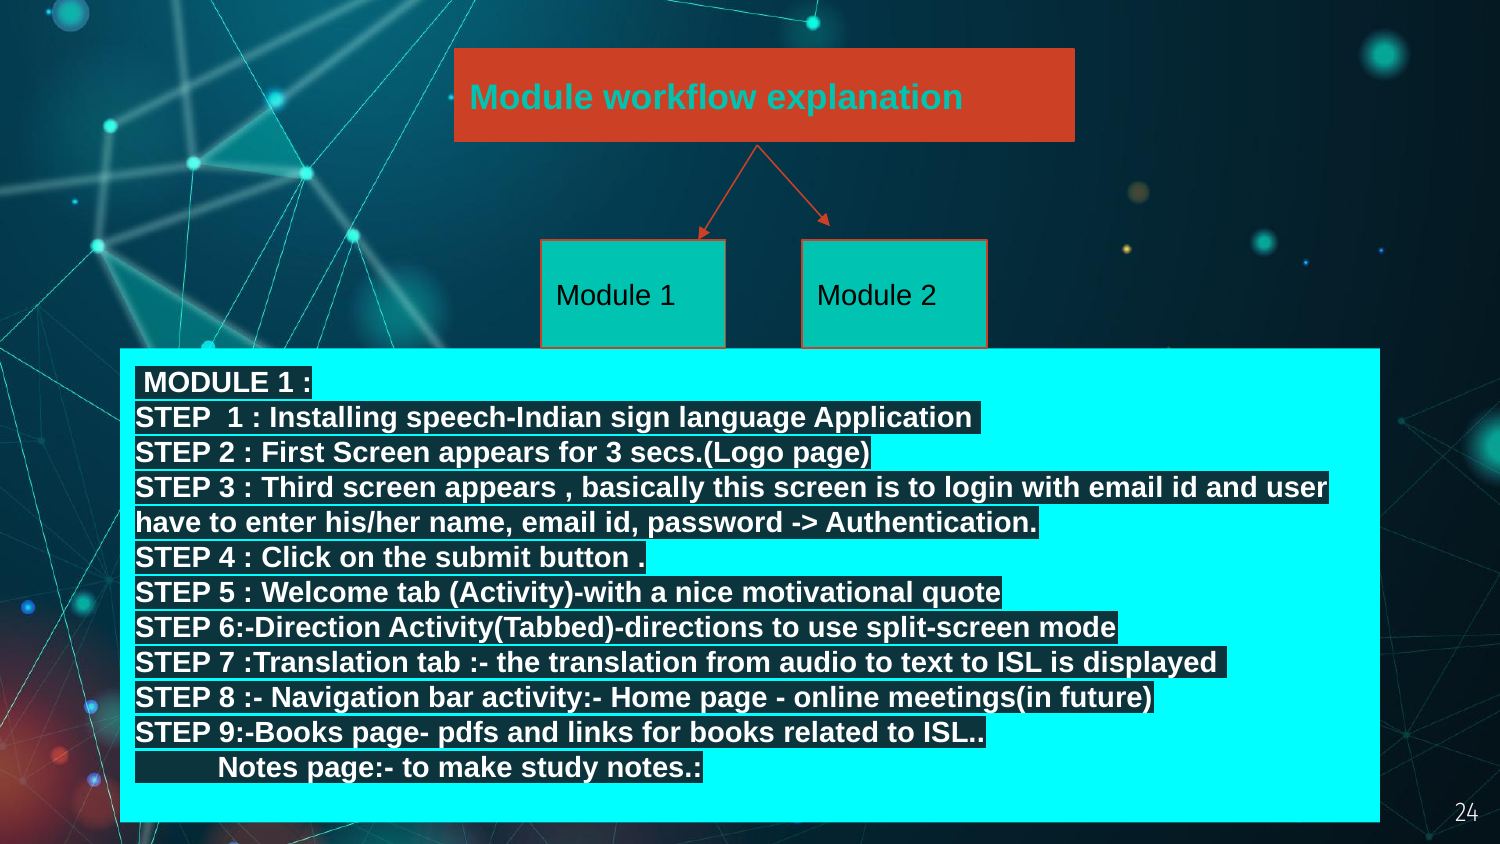

Module workflow explanation
#
Module 1
Module 2
 MODULE 1 :
STEP  1 : Installing speech-Indian sign language Application
STEP 2 : First Screen appears for 3 secs.(Logo page)
STEP 3 : Third screen appears , basically this screen is to login with email id and user have to enter his/her name, email id, password -> Authentication.
STEP 4 : Click on the submit button .
STEP 5 : Welcome tab (Activity)-with a nice motivational quote
STEP 6:-Direction Activity(Tabbed)-directions to use split-screen mode
STEP 7 :Translation tab :- the translation from audio to text to ISL is displayed
STEP 8 :- Navigation bar activity:- Home page - online meetings(in future)
STEP 9:-Books page- pdfs and links for books related to ISL..
          Notes page:- to make study notes.:
24